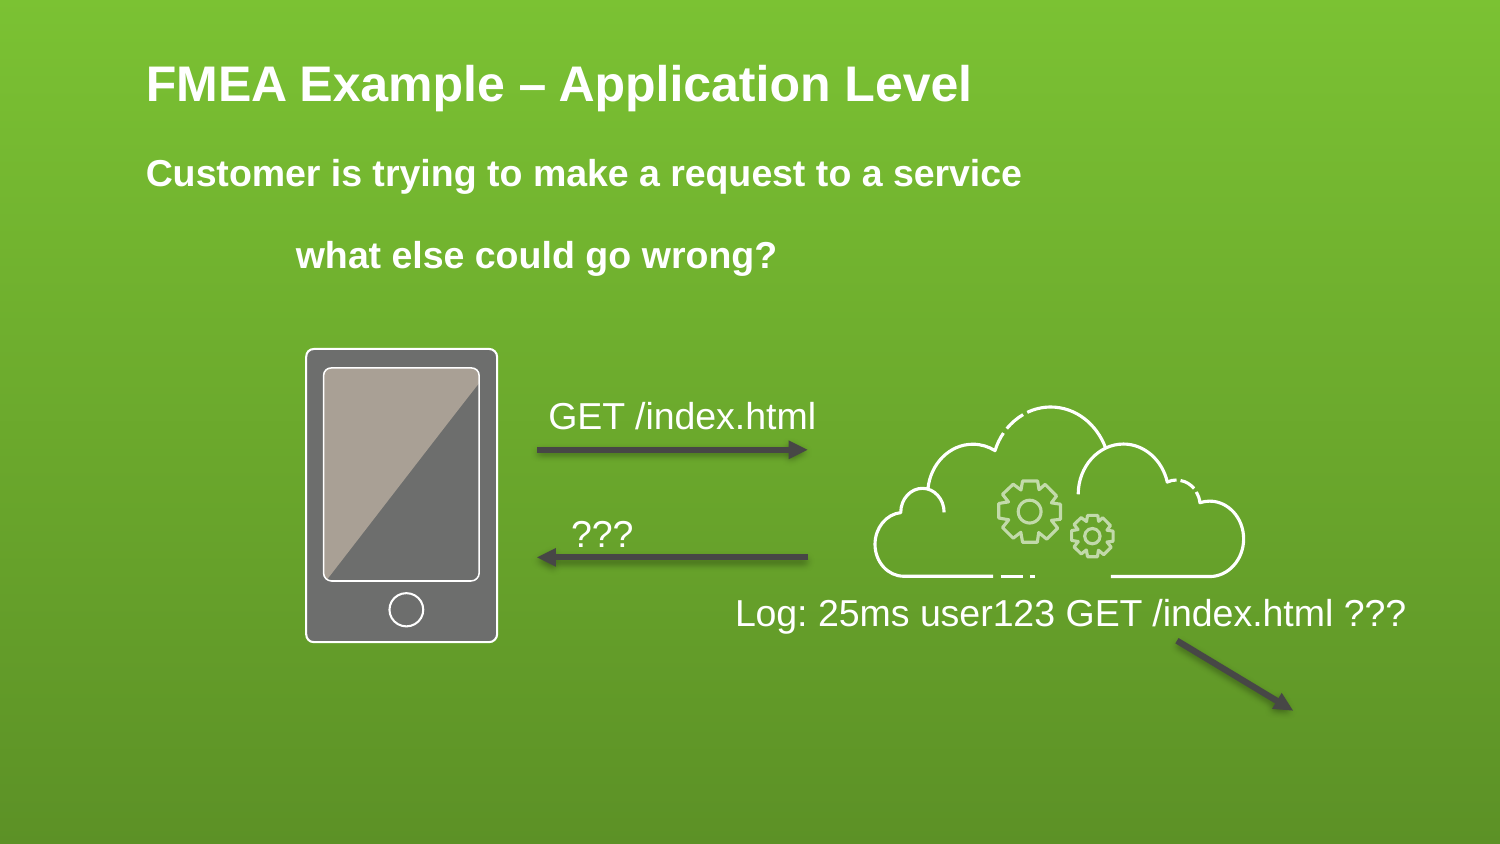

FMEA Example – Application Level
Customer is trying to make a request to a service
	what else could go wrong?

GET /index.html

???
Log: 25ms user123 GET /index.html ???